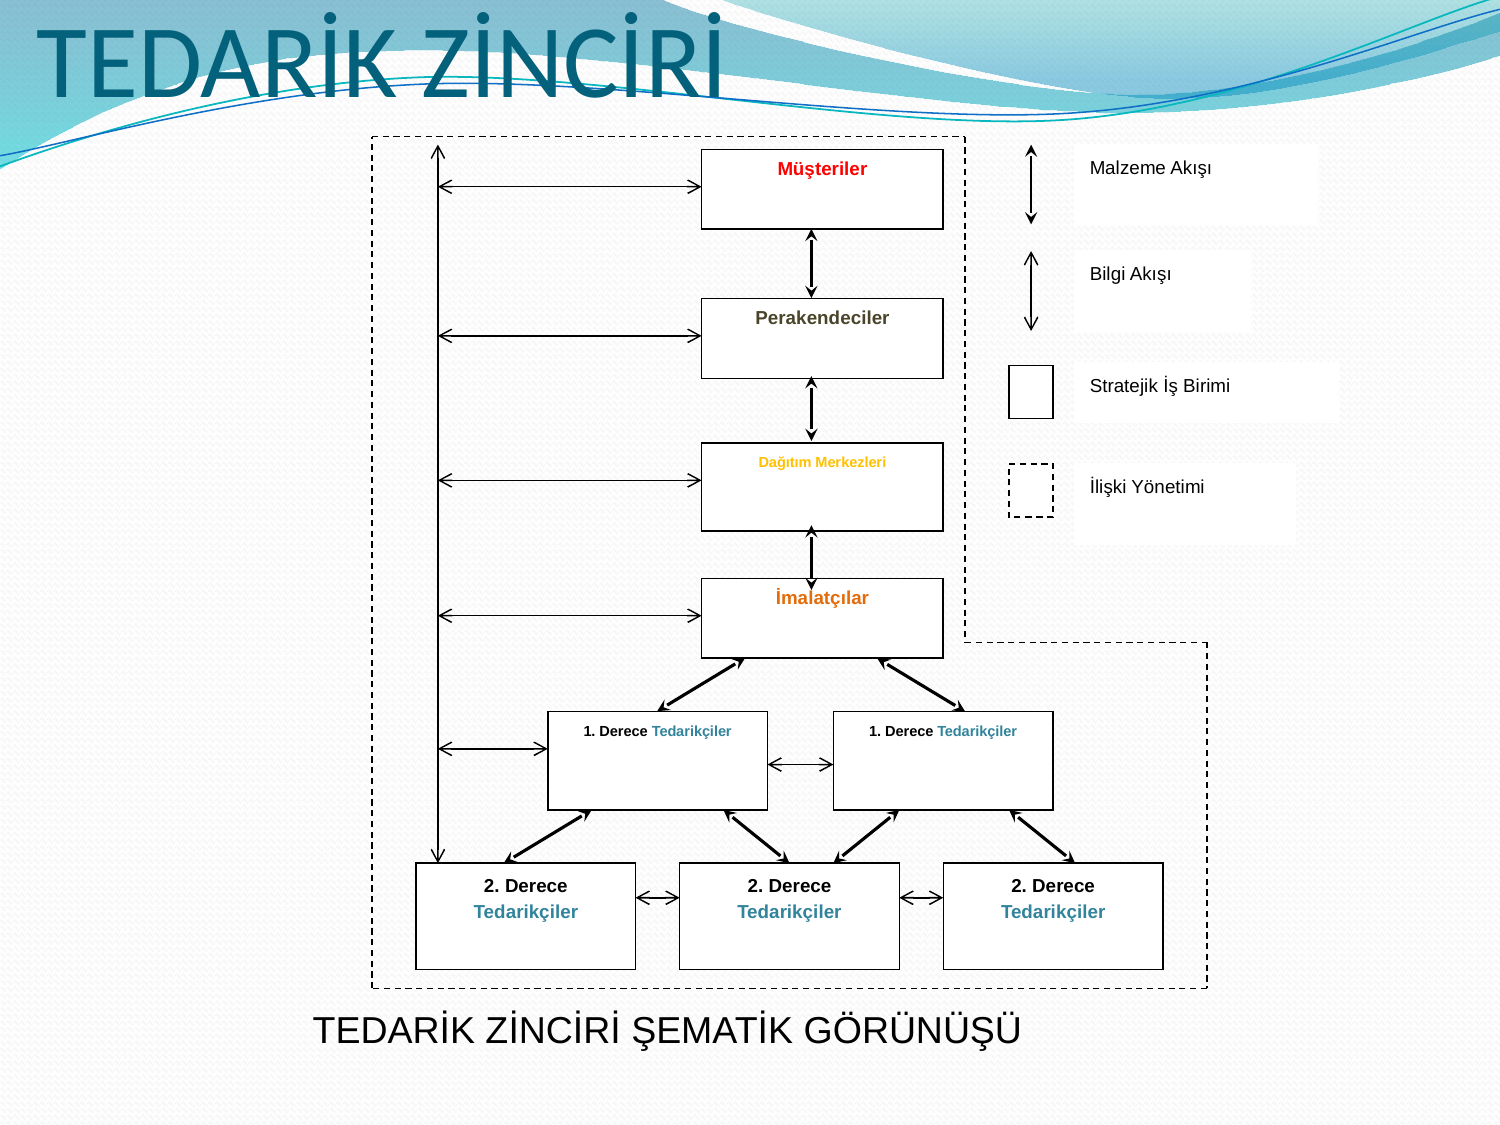

# TEDARİK ZİNCİRİ
Malzeme Akışı
Müşteriler
Bilgi Akışı
Perakendeciler

Dağıtım Merkezleri

İlişki Yönetimi
İmalatçılar
1. Derece Tedarikçiler
1. Derece Tedarikçiler

2. Derece Tedarikçiler

2. Derece Tedarikçiler

2. Derece Tedarikçiler

Stratejik İş Birimi
TEDARİK ZİNCİRİ ŞEMATİK GÖRÜNÜŞÜ